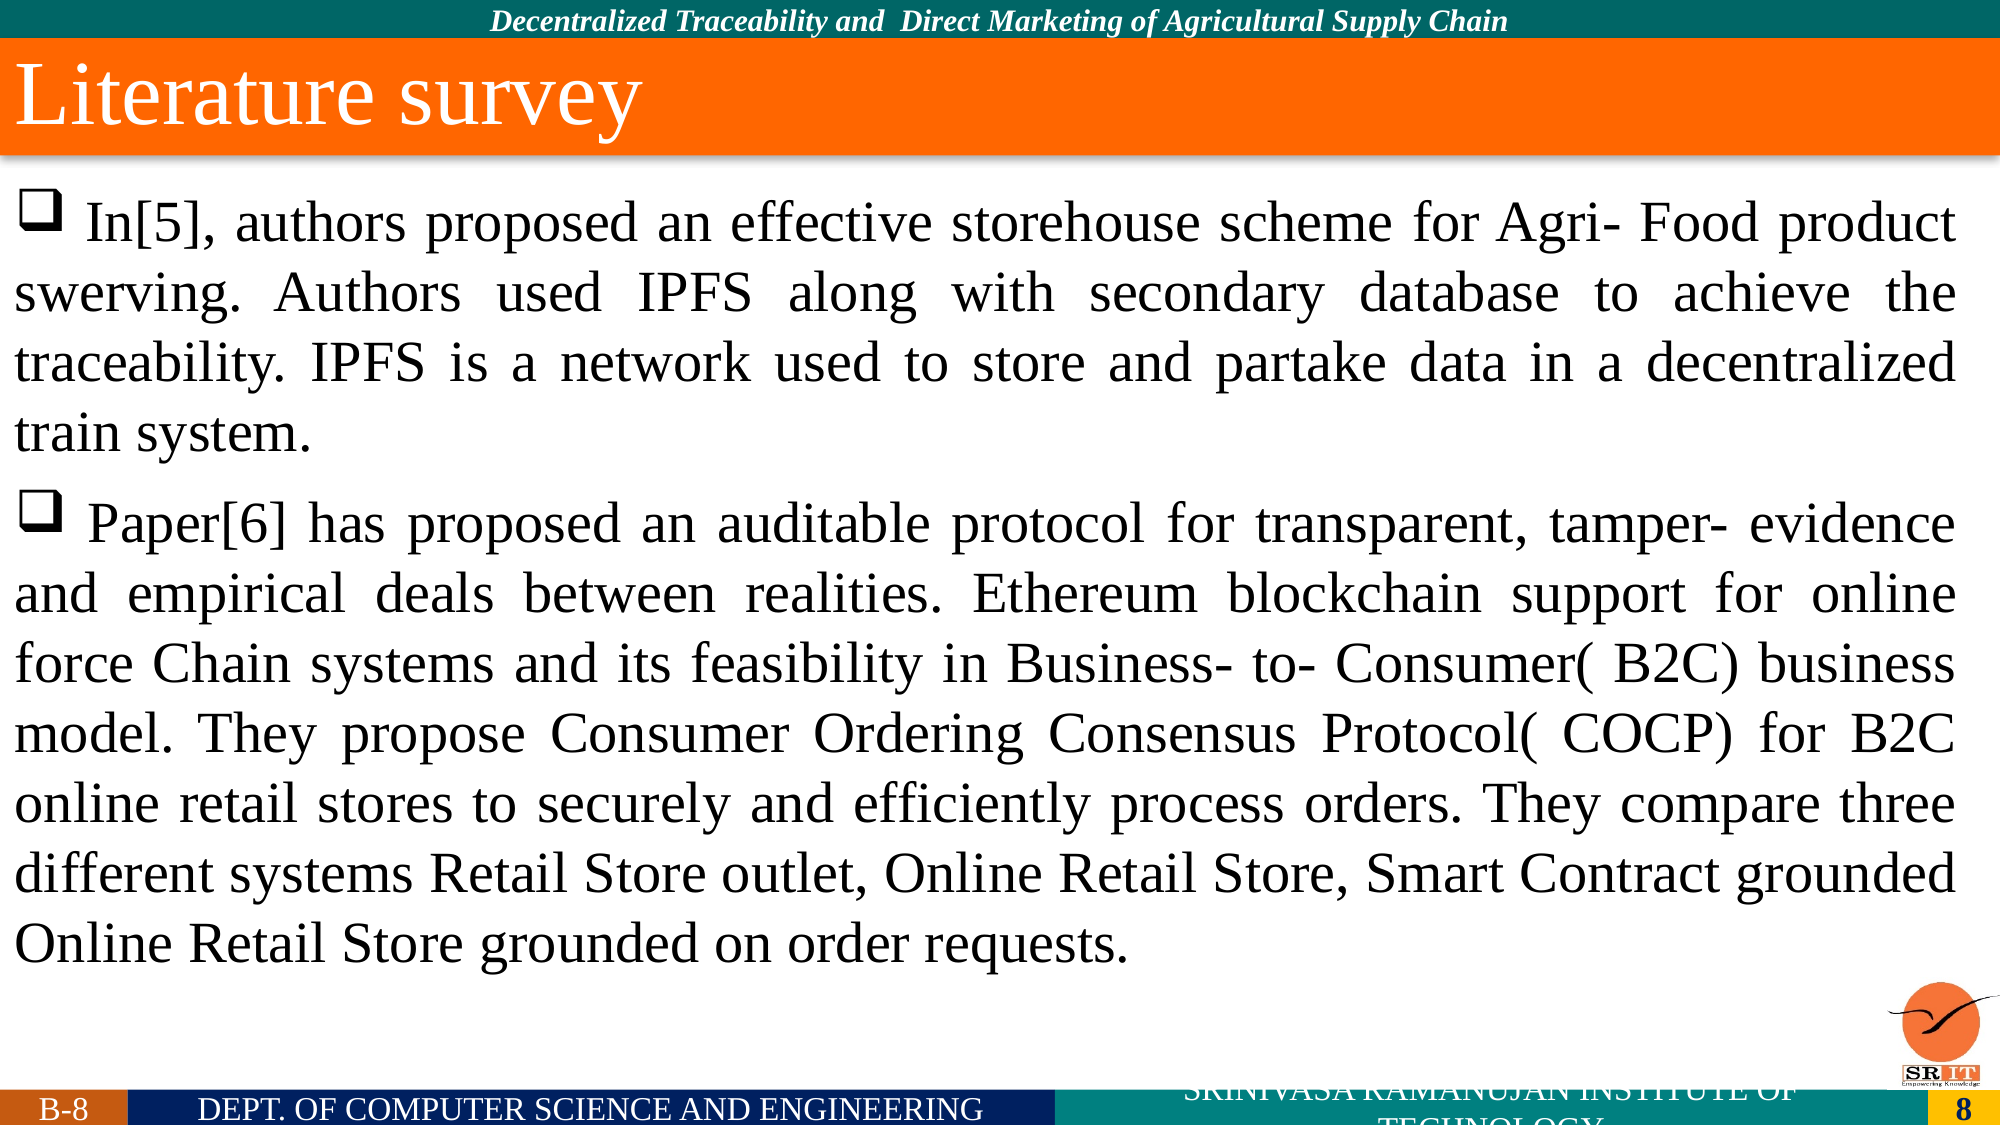

Literature survey
 In[5], authors proposed an effective storehouse scheme for Agri- Food product swerving. Authors used IPFS along with secondary database to achieve the traceability. IPFS is a network used to store and partake data in a decentralized train system.
 Paper[6] has proposed an auditable protocol for transparent, tamper- evidence and empirical deals between realities. Ethereum blockchain support for online force Chain systems and its feasibility in Business- to- Consumer( B2C) business model. They propose Consumer Ordering Consensus Protocol( COCP) for B2C online retail stores to securely and efficiently process orders. They compare three different systems Retail Store outlet, Online Retail Store, Smart Contract grounded Online Retail Store grounded on order requests.